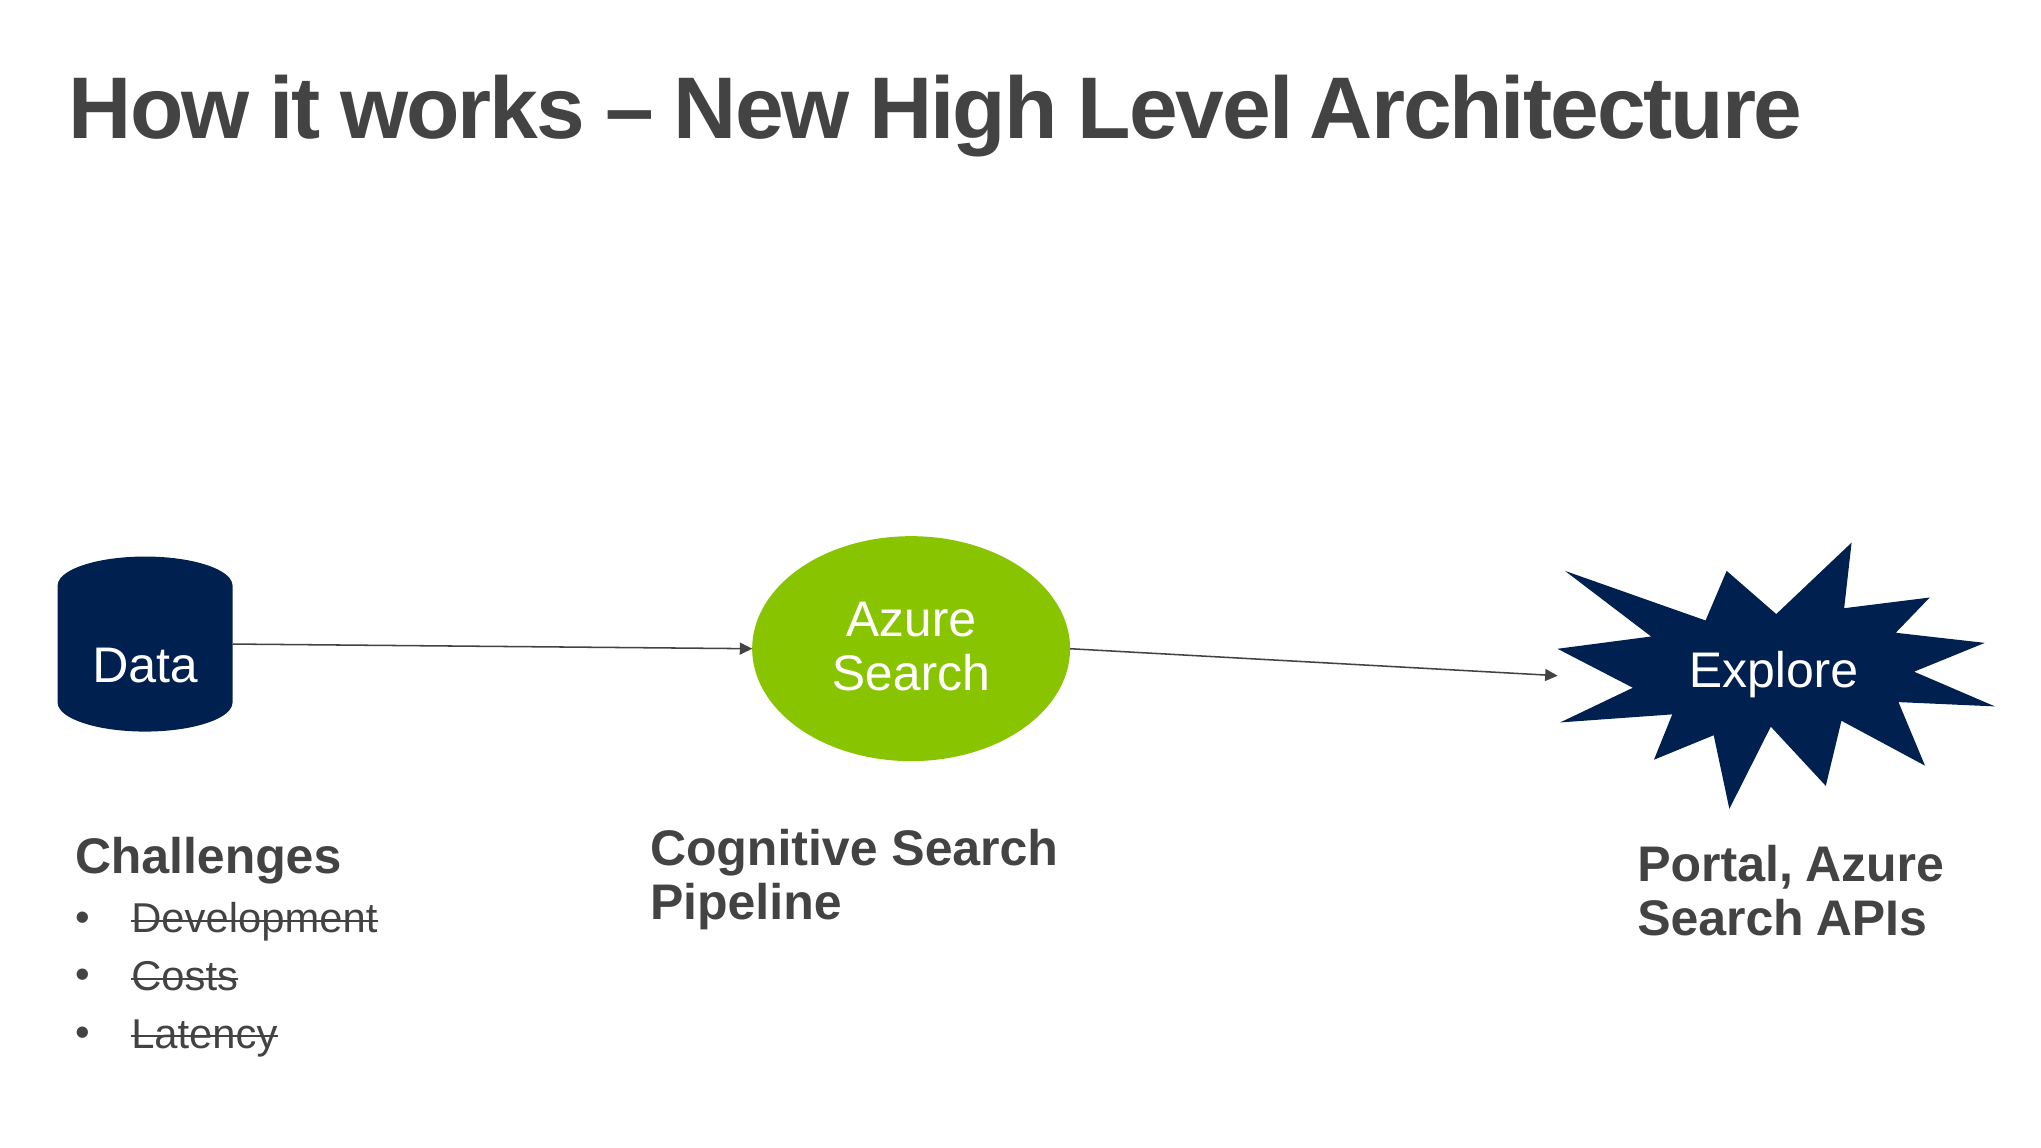

# How it works – New High Level Architecture
Azure Search

Explore
Data
Cognitive Search Pipeline
Challenges
Development
Costs
Latency
Portal, Azure Search APIs